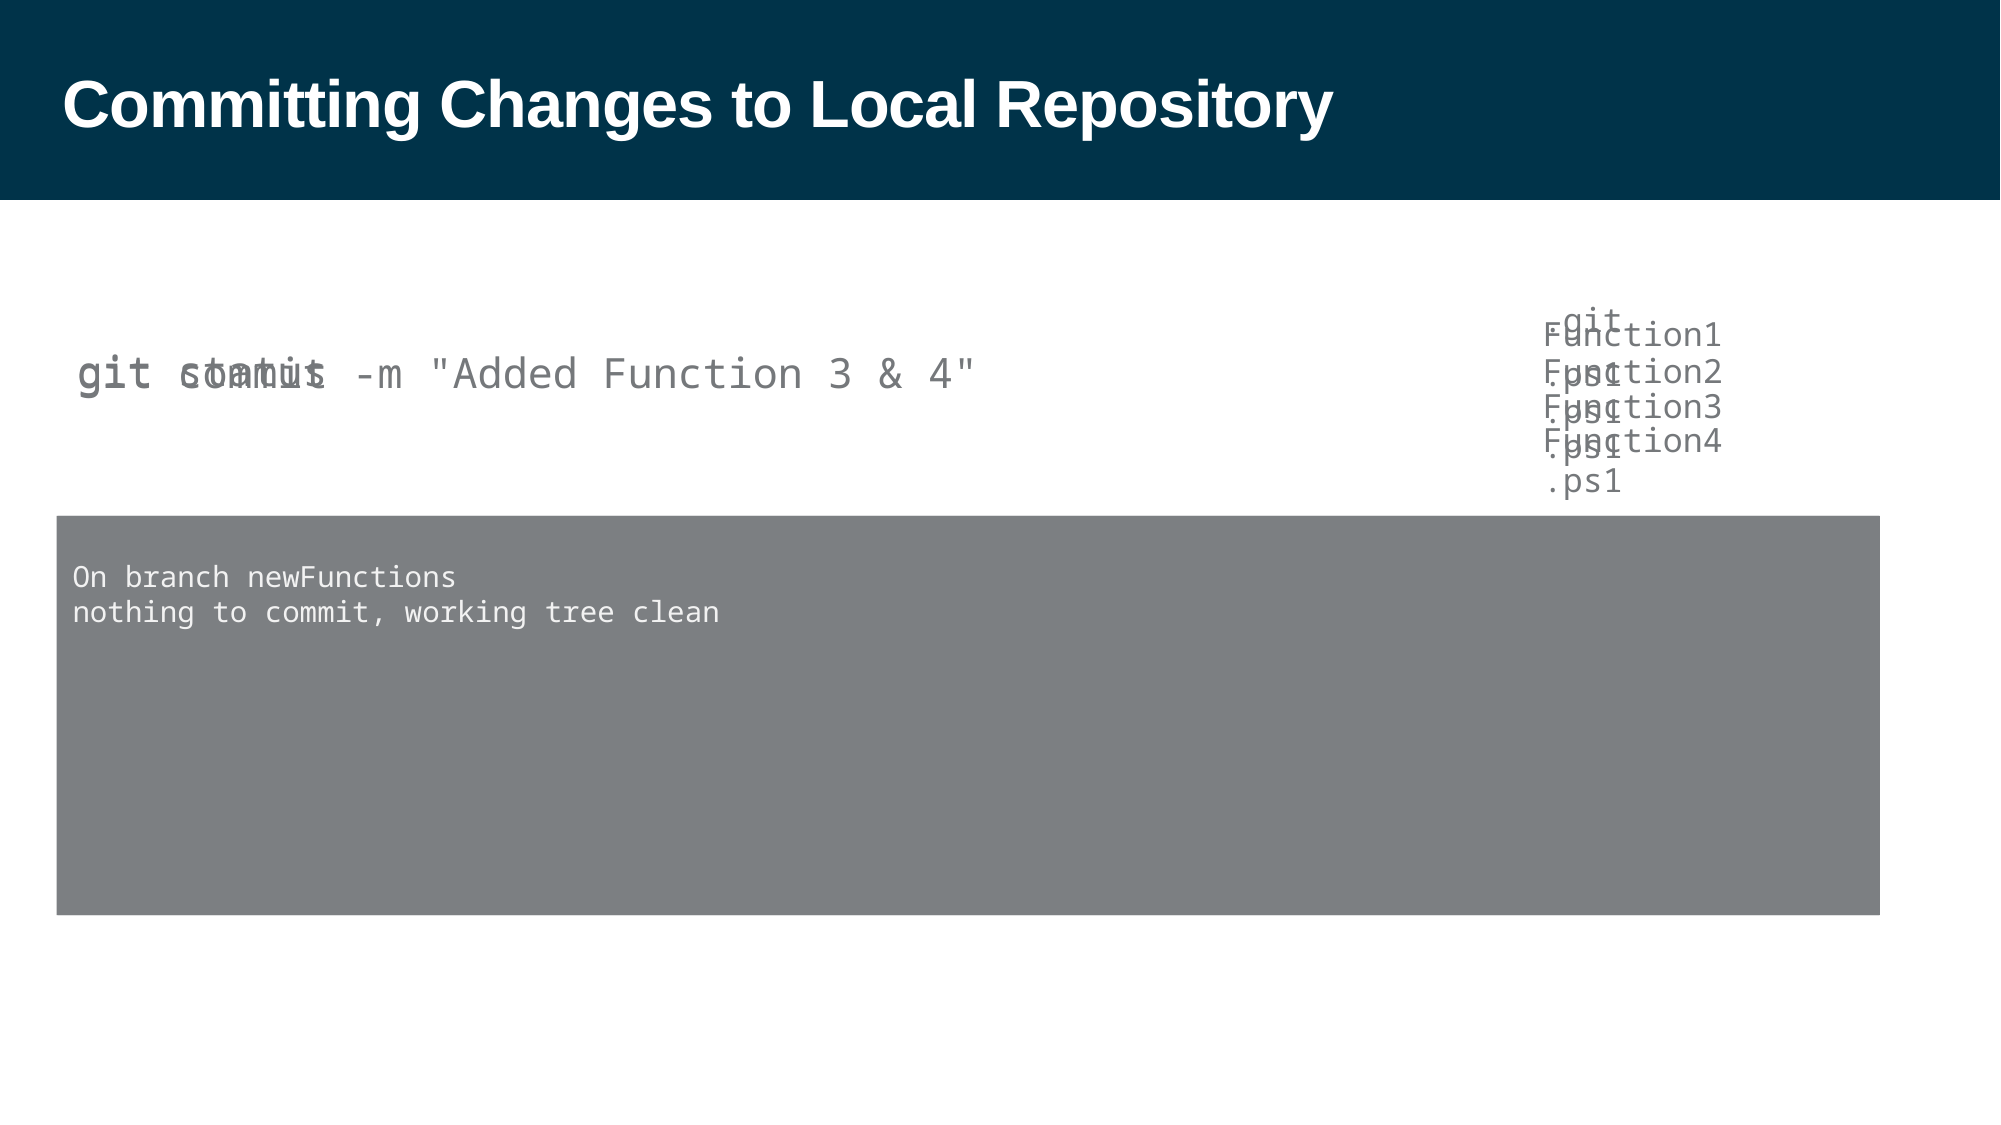

# Committing Changes to Local Repository

.git
Function1.ps1
git status
git commit -m "Added Function 3 & 4"
Function2.ps1
Function3.ps1
Function4.ps1

[newFunctions (root-commit) f8b9ef8] Added Function 3 & 4
 2 files changed, 0 insertions(+), 0 deletions(-)
 create mode 100644 Function3.ps1
 create mode 100644 Function4.ps1

On branch newFunctions
nothing to commit, working tree clean